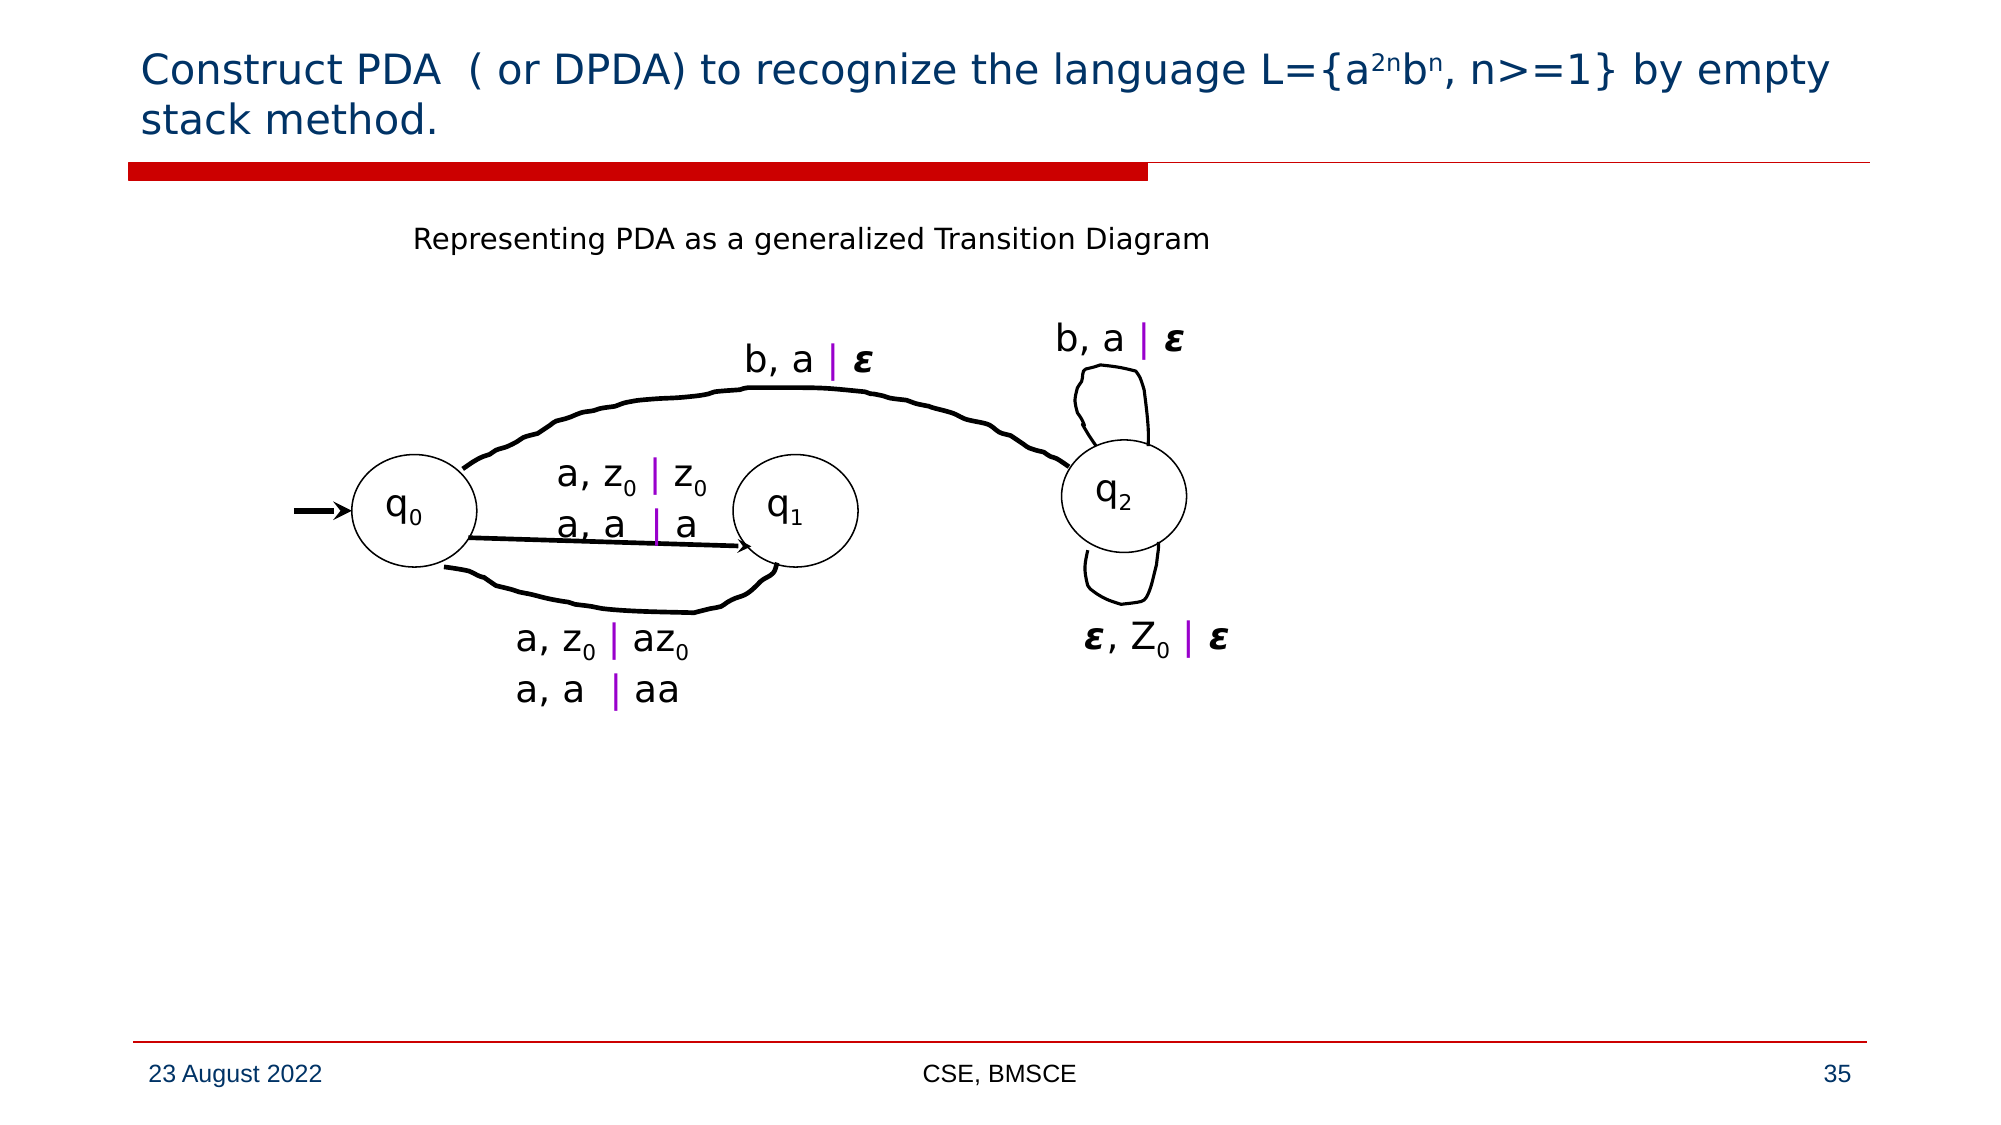

# Construct PDA  ( or DPDA) to recognize the language L={a2nbn, n>=1} by empty stack method.

Representing PDA as a generalized Transition Diagram
b, a | 𝞮
b, a | 𝞮

q2
a, z0 | z0
a, a  | a
q0
q1

𝞮, Z0 | 𝞮
a, z0 | az0
a, a  | aa
CSE, BMSCE
35
23 August 2022